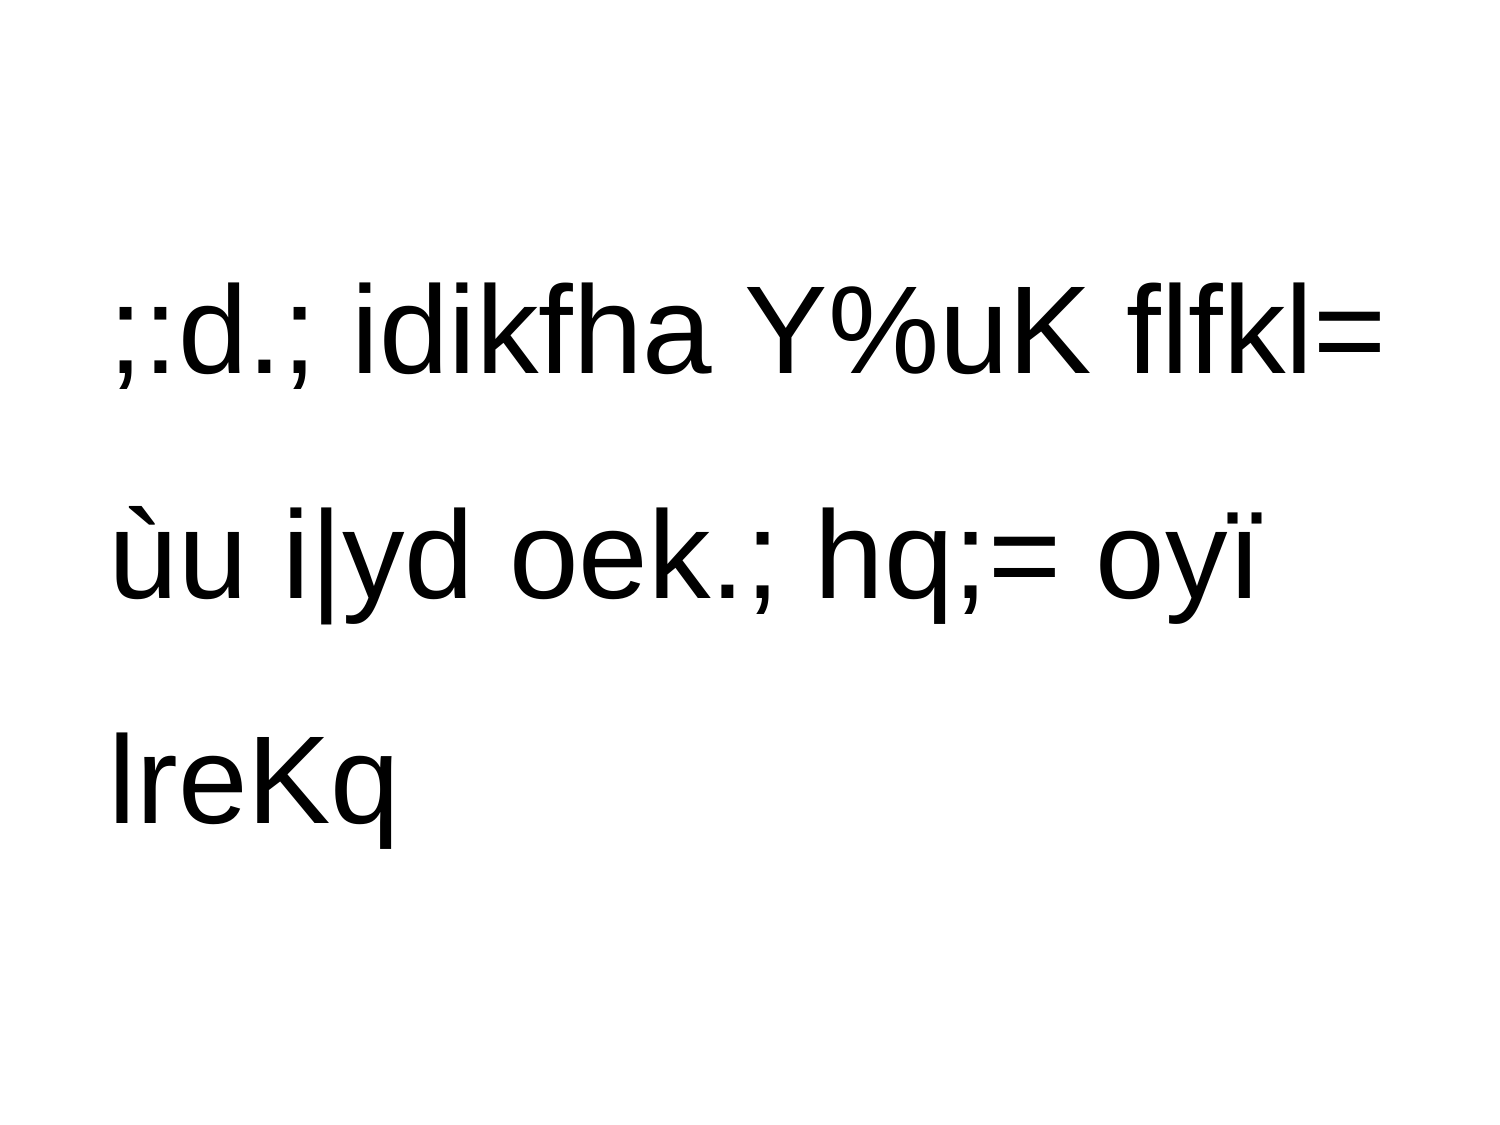

;:d.; idikfha Y%uK flfkl= ùu i|yd oek.; hq;= oyï lreKq